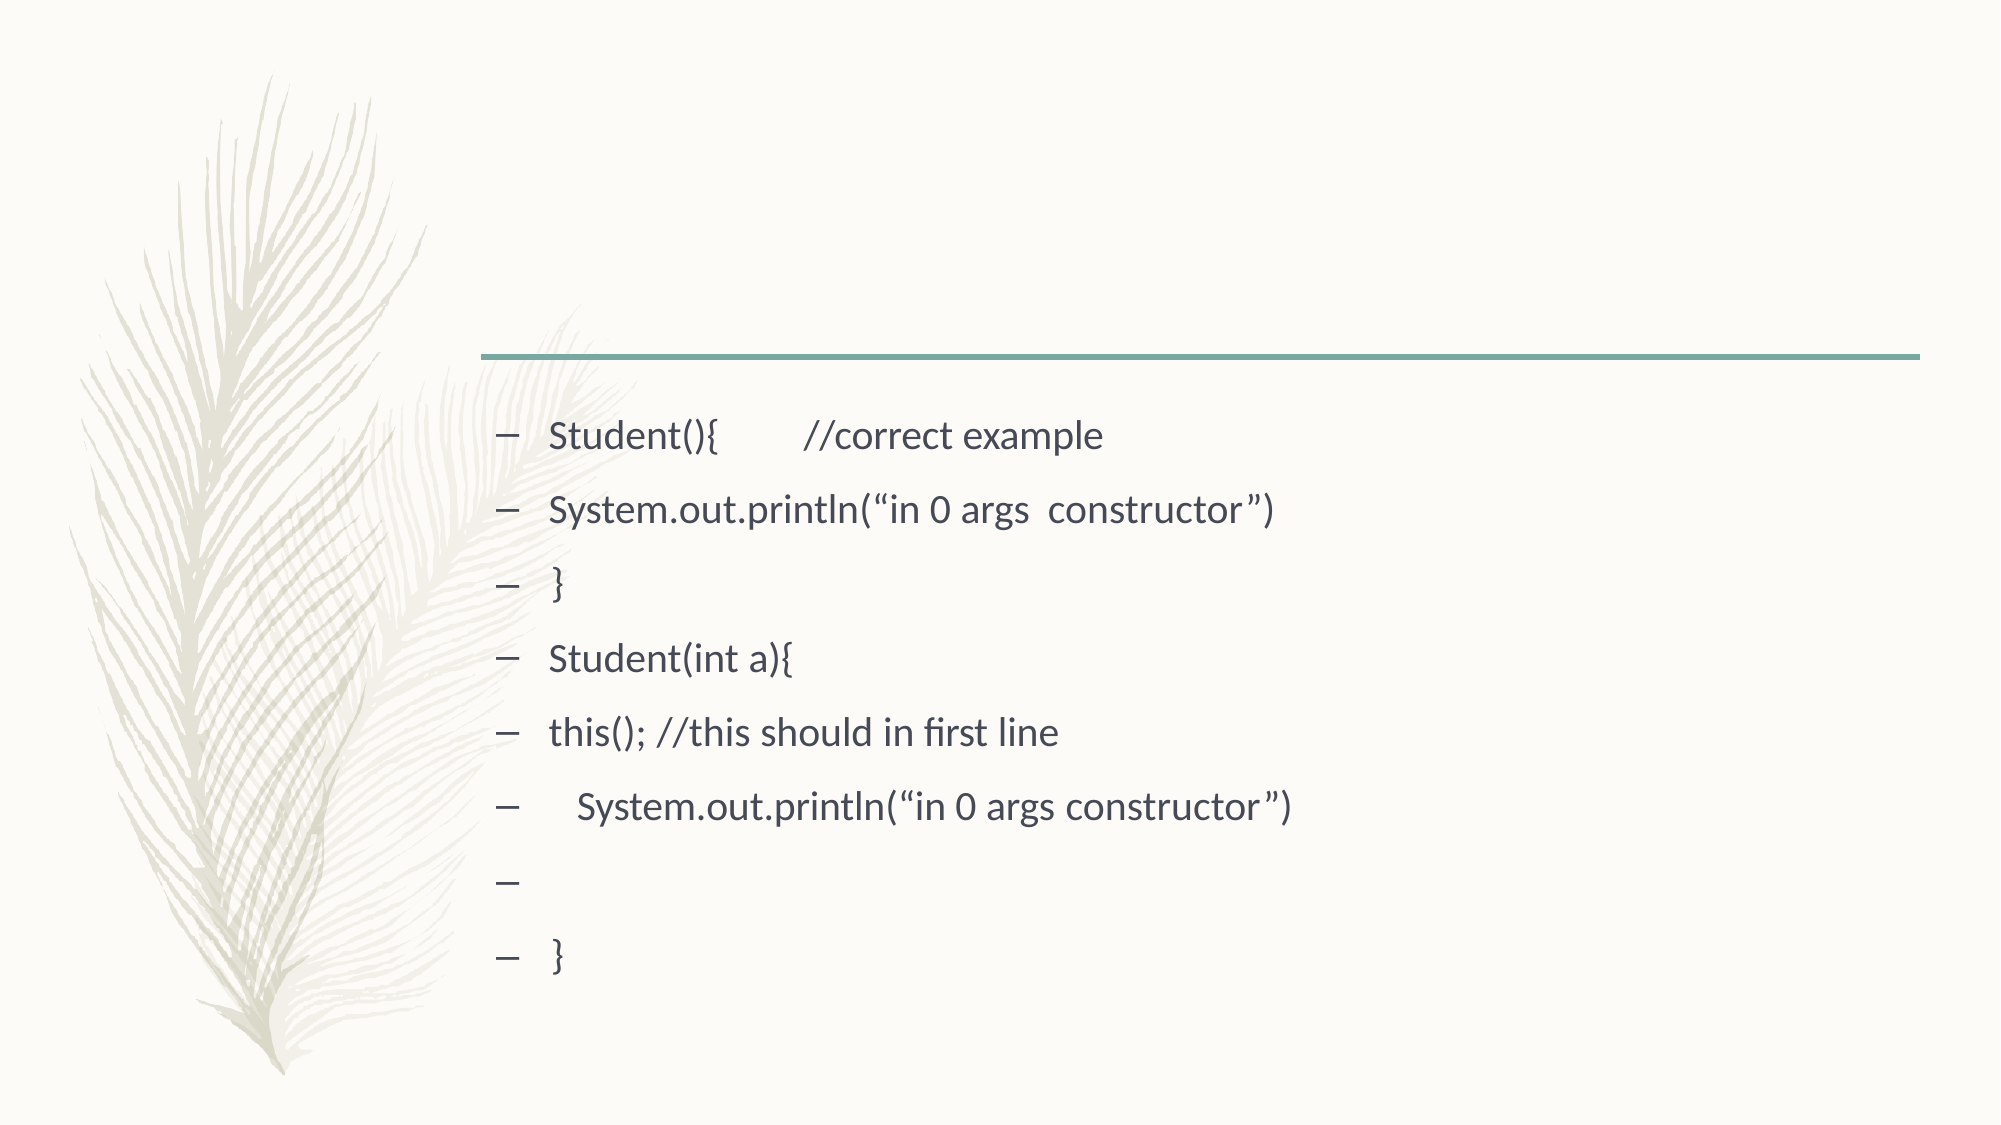

Student(){	//correct example
System.out.println(“in 0 args constructor”)
–	}
Student(int a){
this(); //this should in first line
System.out.println(“in 0 args constructor”)
–
–	}